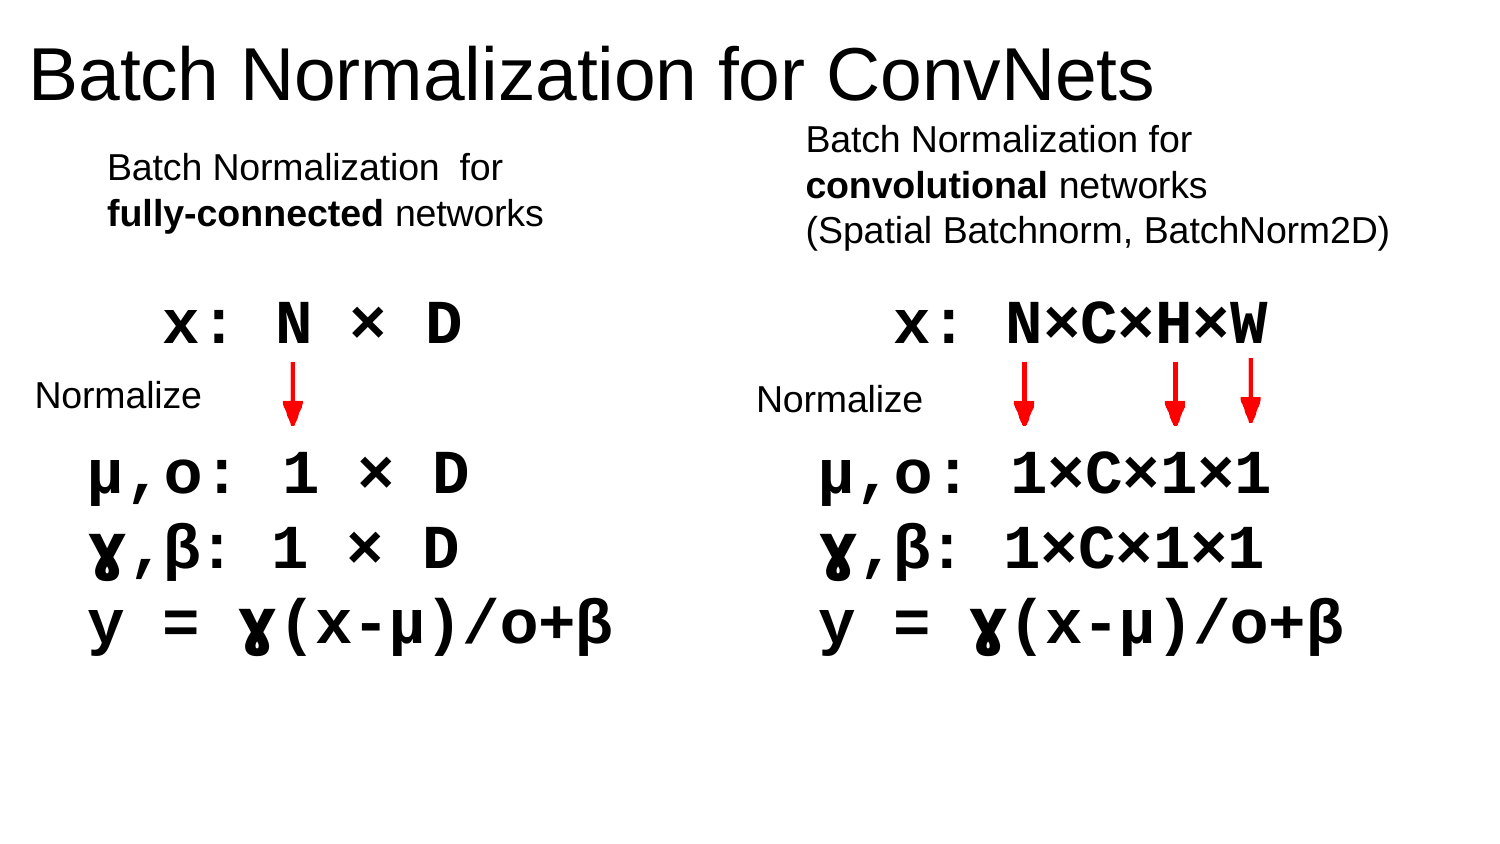

# Batch Normalization for ConvNets
Batch Normalization for
convolutional networks
(Spatial Batchnorm, BatchNorm2D)
Batch Normalization for
fully-connected networks
x: N×C×H×W
Normalize
µ,o: 1×C×1×1
ɣ,β: 1×C×1×1
y = ɣ(x-µ)/o+β
x: N × D
Normalize
µ,o: 1 × D
ɣ,β: 1 × D
y = ɣ(x-µ)/o+β

Fei-Fei Li & Justin Johnson & Serena Yeung	Lecture 7 -	April 24, 2018